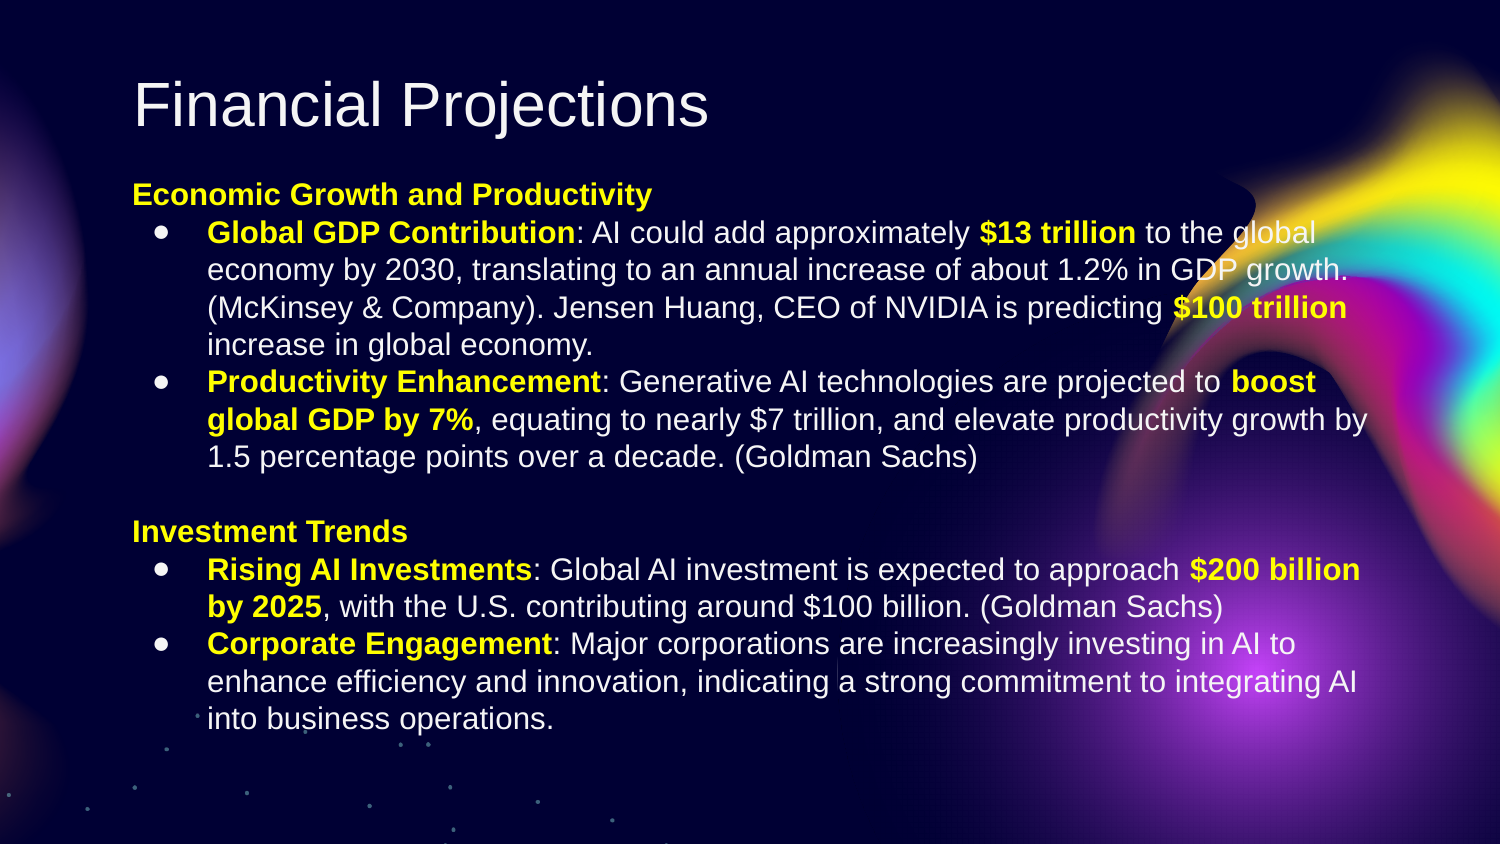

# Financial Projections
Economic Growth and Productivity
Global GDP Contribution: AI could add approximately $13 trillion to the global economy by 2030, translating to an annual increase of about 1.2% in GDP growth. (McKinsey & Company). Jensen Huang, CEO of NVIDIA is predicting $100 trillion increase in global economy.
Productivity Enhancement: Generative AI technologies are projected to boost global GDP by 7%, equating to nearly $7 trillion, and elevate productivity growth by 1.5 percentage points over a decade. (Goldman Sachs)

Investment Trends
Rising AI Investments: Global AI investment is expected to approach $200 billion by 2025, with the U.S. contributing around $100 billion. (Goldman Sachs)
Corporate Engagement: Major corporations are increasingly investing in AI to enhance efficiency and innovation, indicating a strong commitment to integrating AI into business operations.